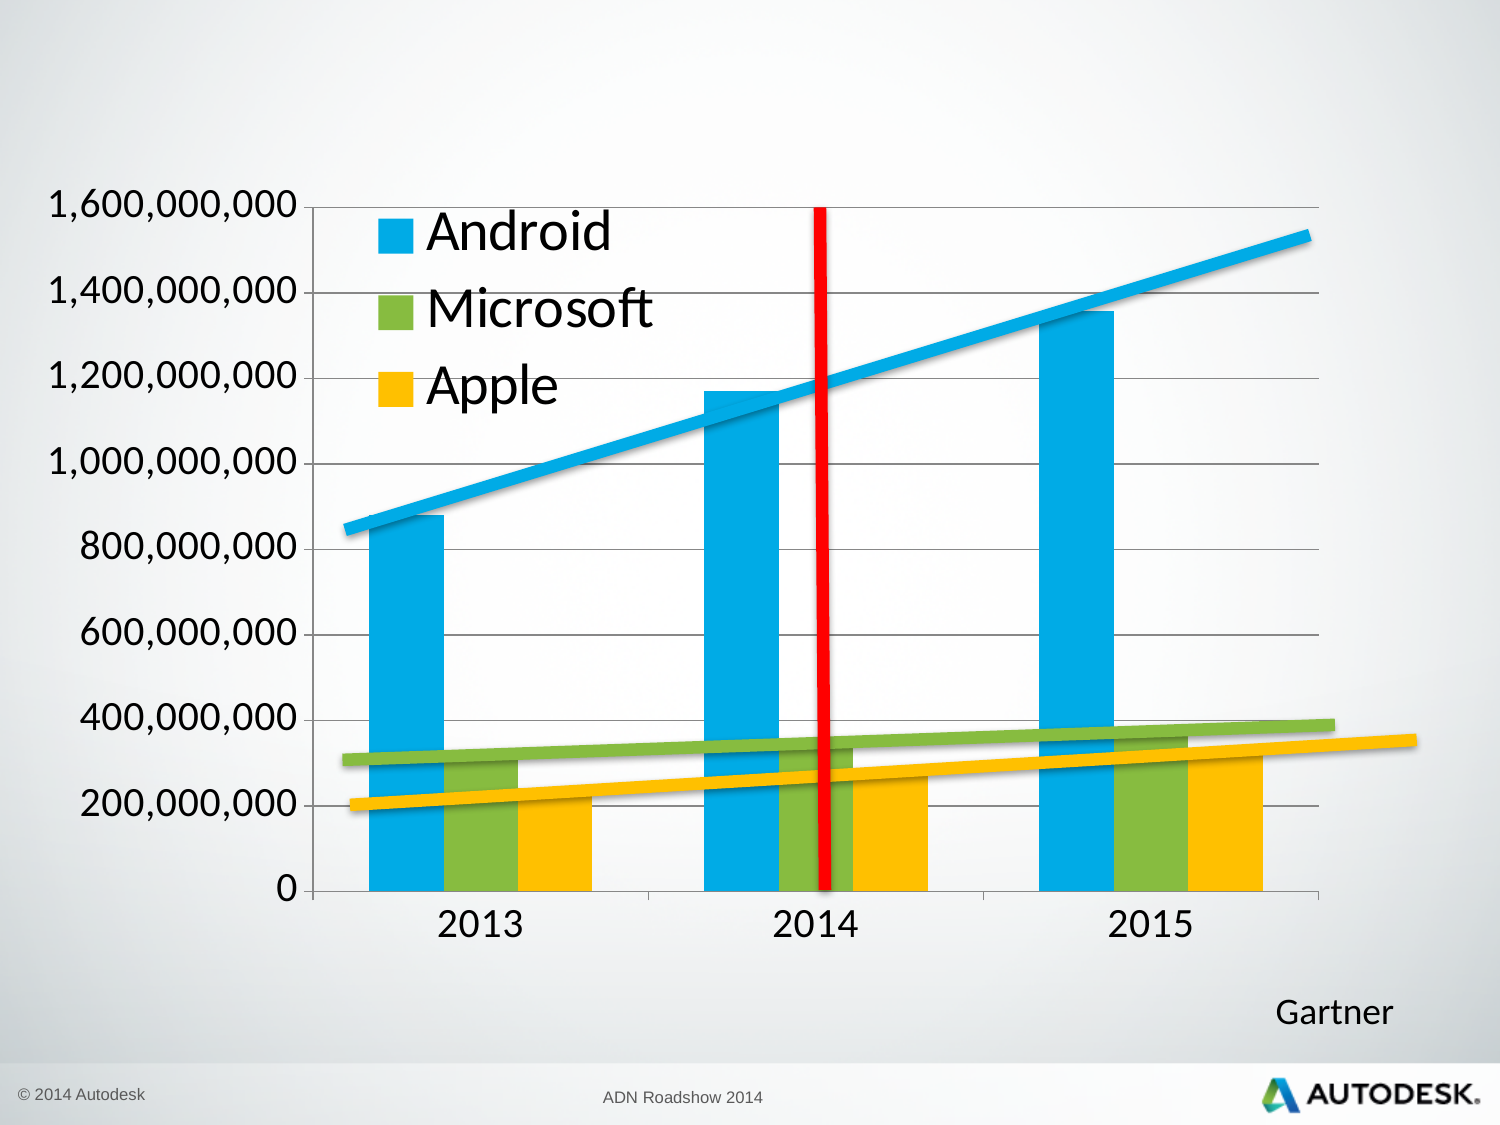

### Chart

| Category | Android | Microsoft | Apple |
|---|---|---|---|
| 2013 | 880000000.0 | 325000000.0 | 241000000.0 |
| 2014 | 1171000000.0 | 339000000.0 | 286000000.0 |
| 2015 | 1358000000.0 | 379000000.0 | 325000000.0 |
Gartner